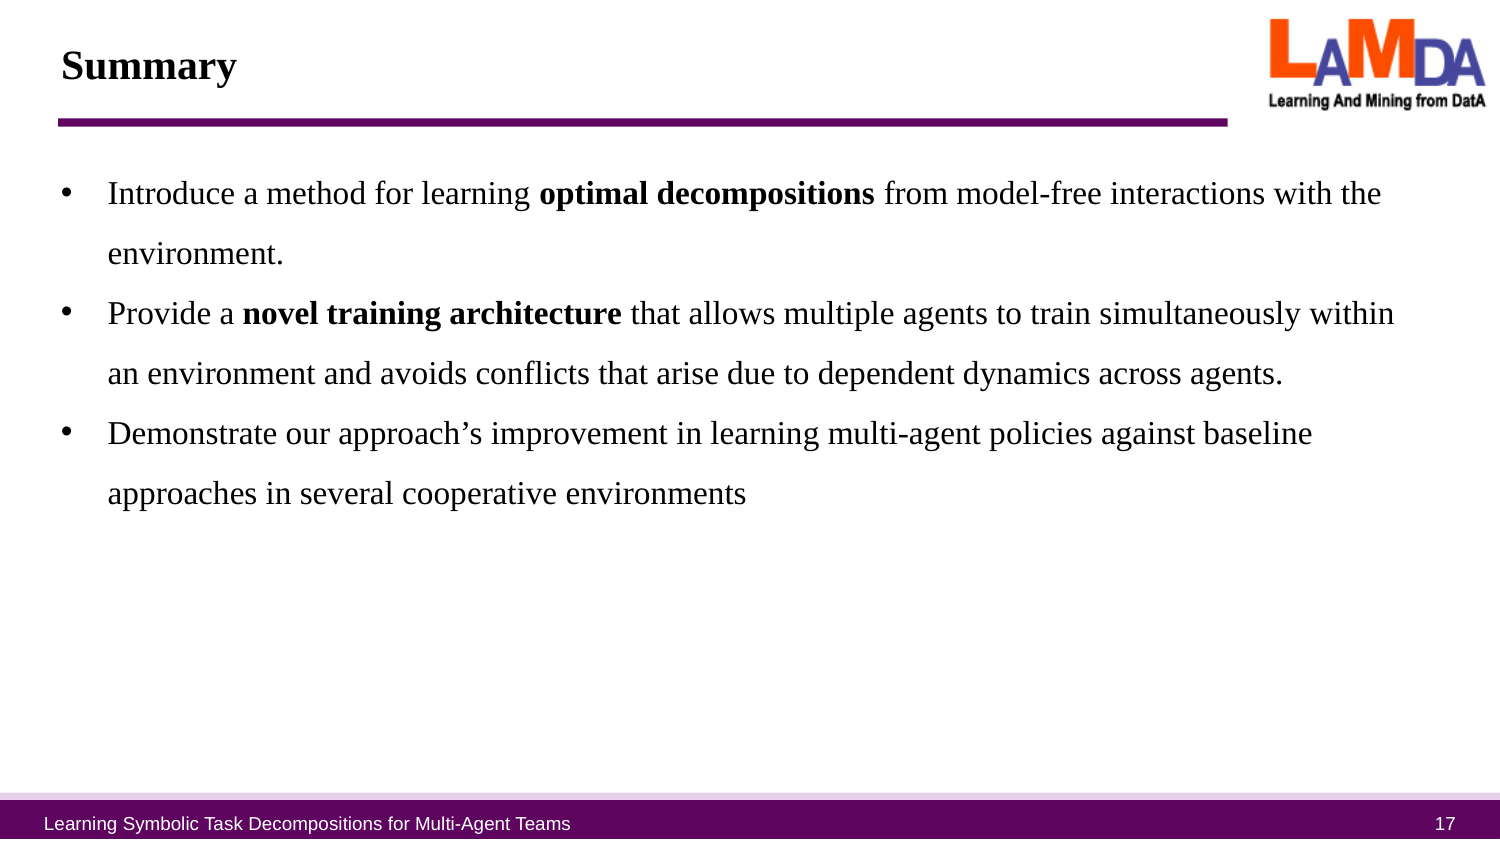

# Summary
Introduce a method for learning optimal decompositions from model-free interactions with the environment.
Provide a novel training architecture that allows multiple agents to train simultaneously within an environment and avoids conflicts that arise due to dependent dynamics across agents.
Demonstrate our approach’s improvement in learning multi-agent policies against baseline approaches in several cooperative environments